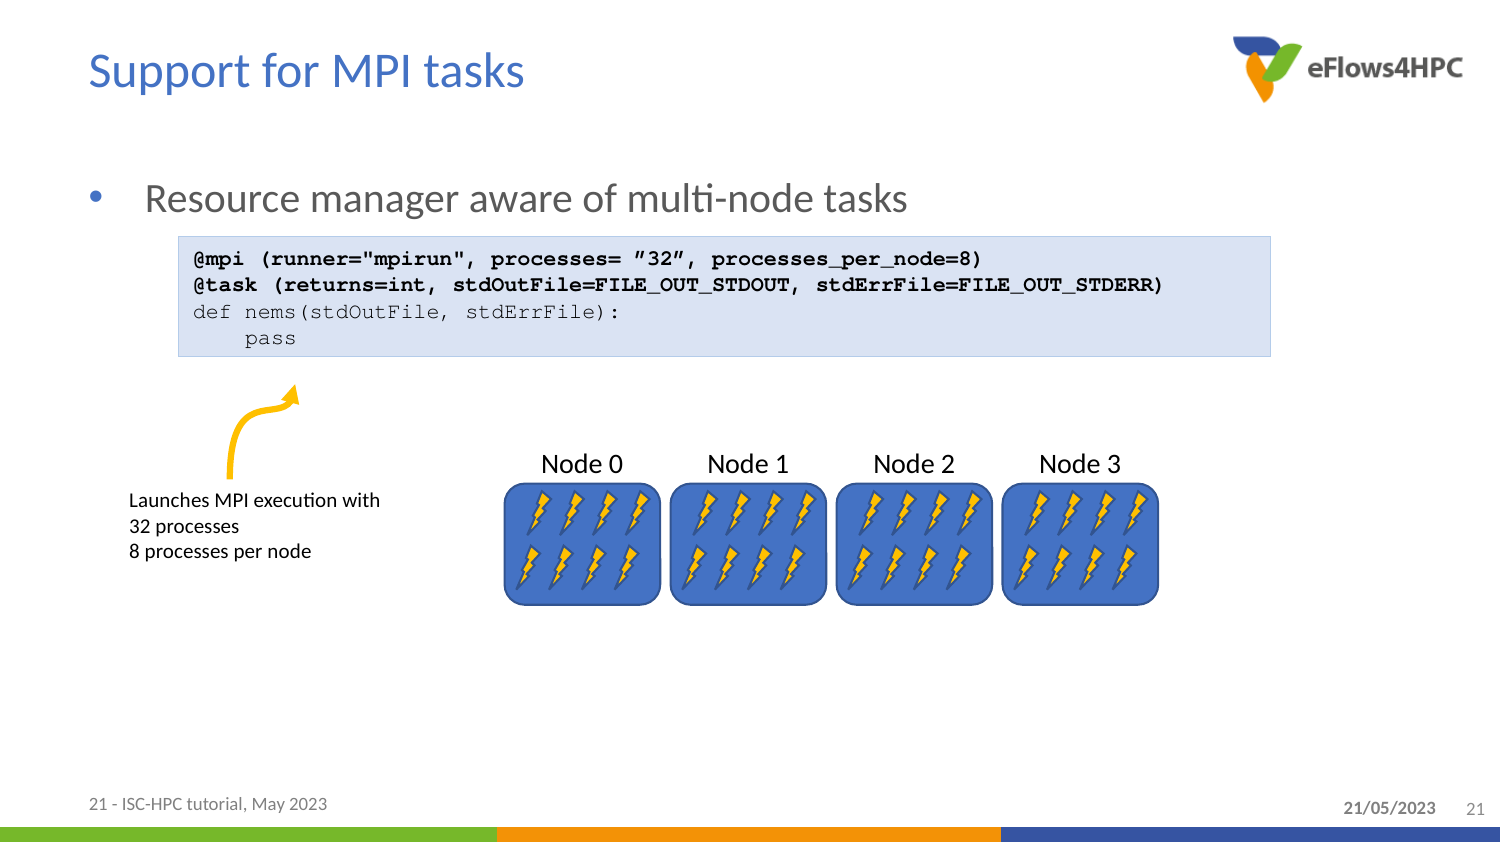

# Support for MPI tasks
Resource manager aware of multi-node tasks

@mpi (runner="mpirun", processes= ”32”, processes_per_node=8)
@task (returns=int, stdOutFile=FILE_OUT_STDOUT, stdErrFile=FILE_OUT_STDERR)
def nems(stdOutFile, stdErrFile):
    pass
Node 0

Node 1

Node 2

Node 3

Launches MPI execution with
32 processes
8 processes per node
21